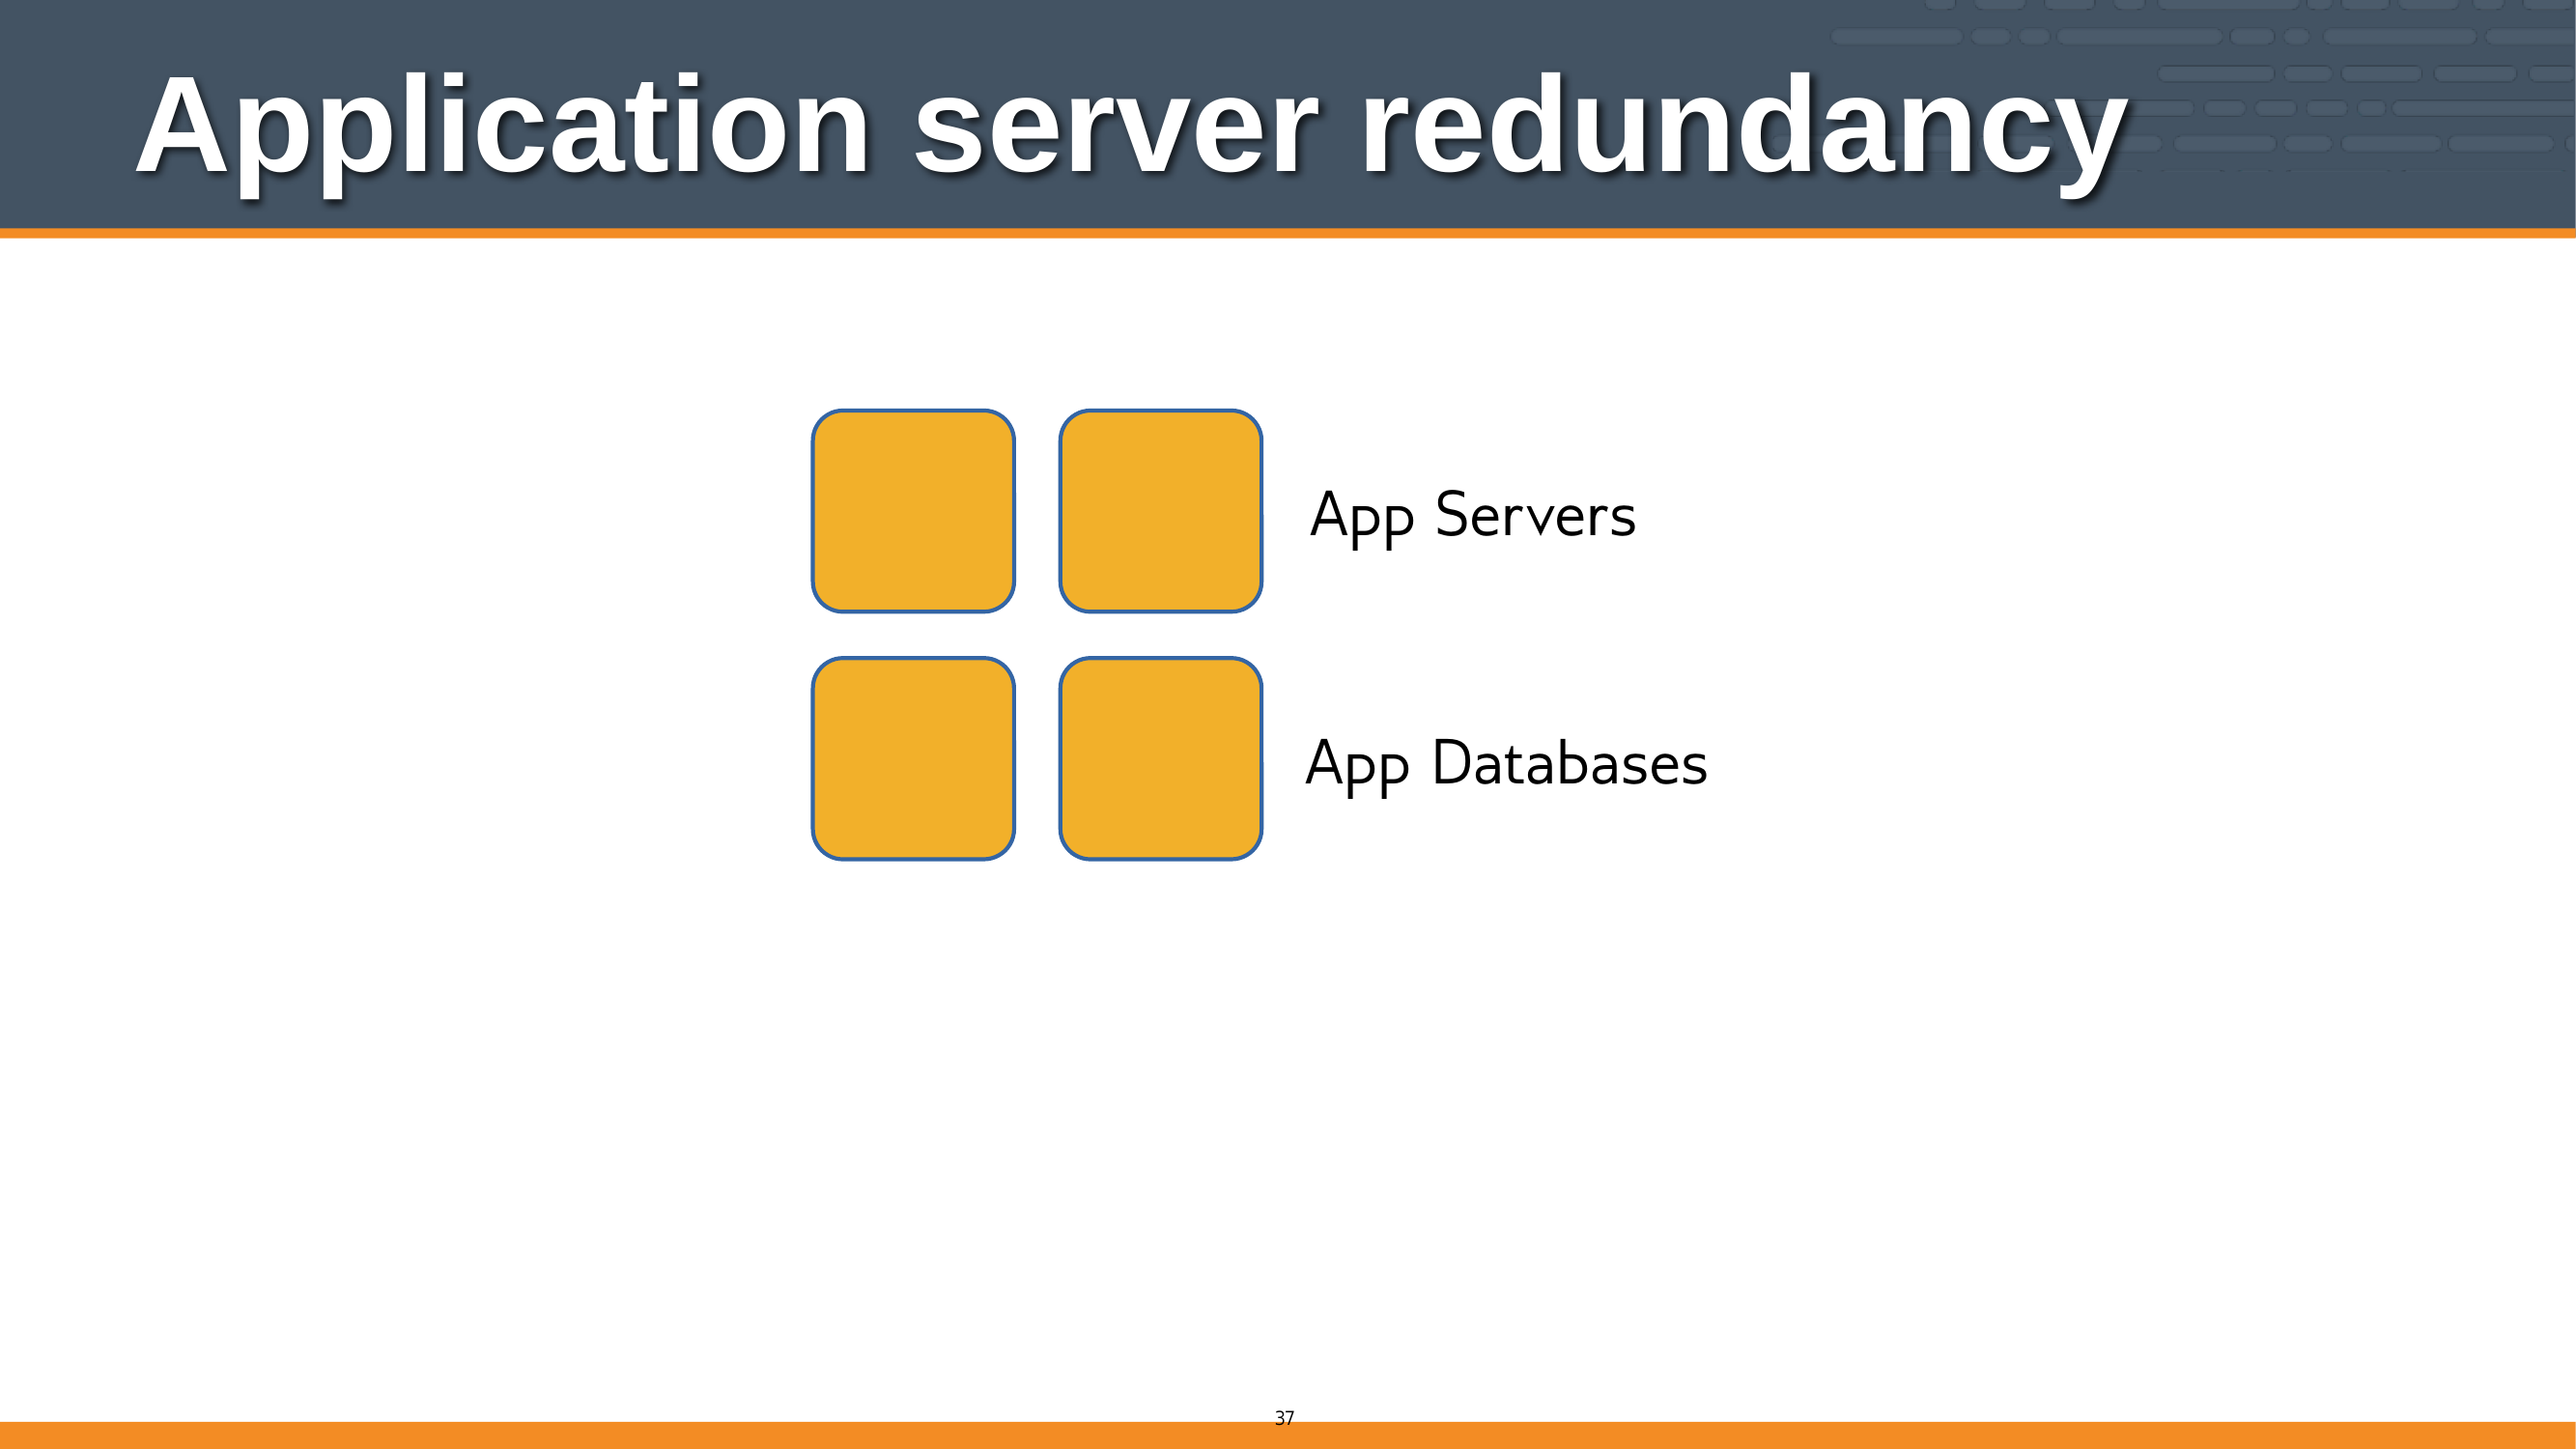

# Application server redundancy

App Servers

App Databases
37